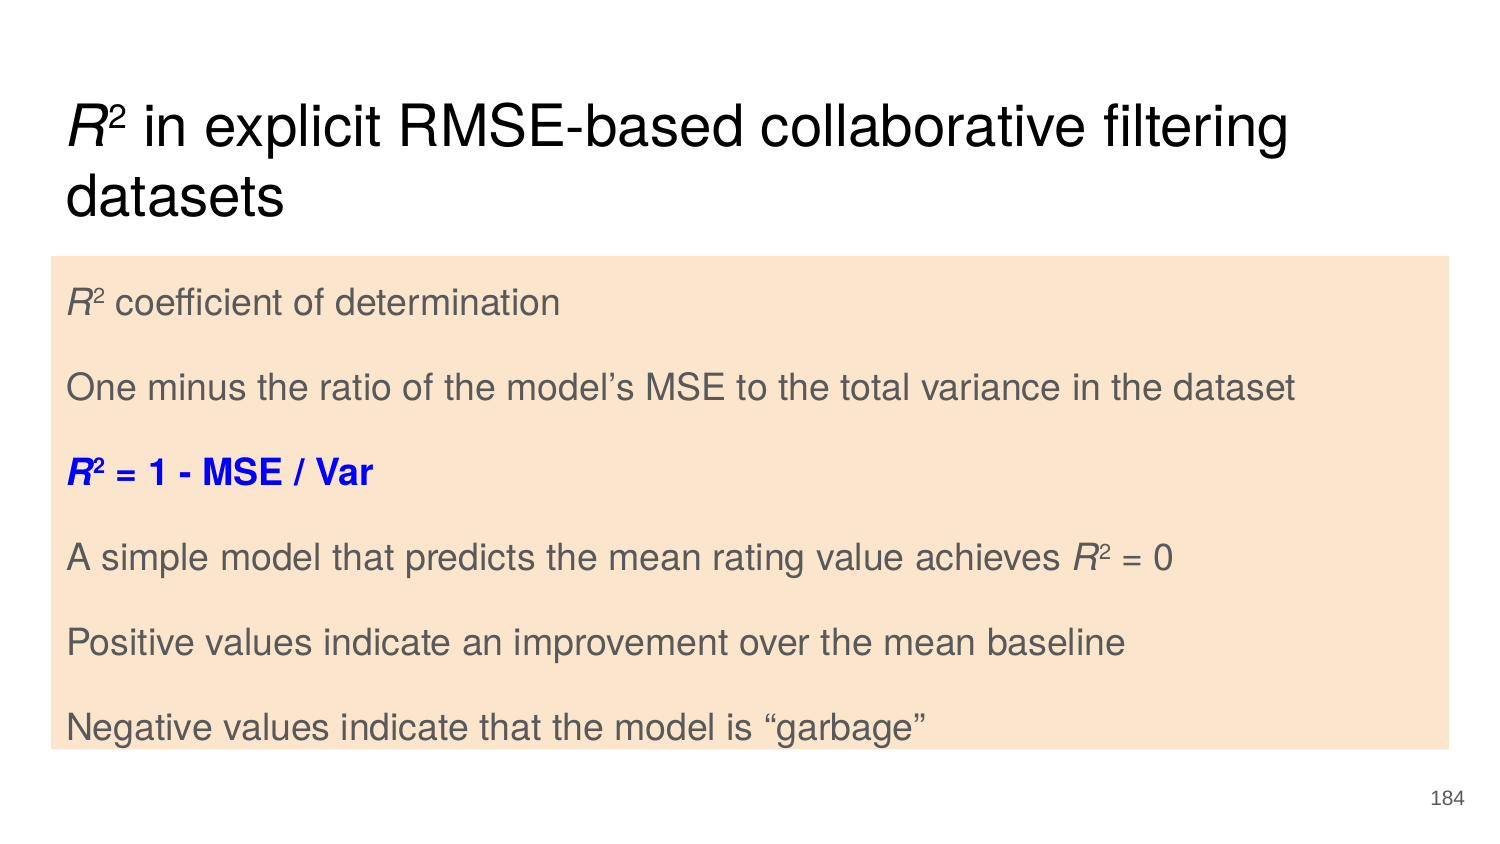

# R2 in explicit RMSE-based collaborative filtering datasets
R2 coefficient of determination
One minus the ratio of the model’s MSE to the total variance in the dataset
R2 = 1 - MSE / Var
A simple model that predicts the mean rating value achieves R2 = 0
Positive values indicate an improvement over the mean baseline
Negative values indicate that the model is “garbage”
184